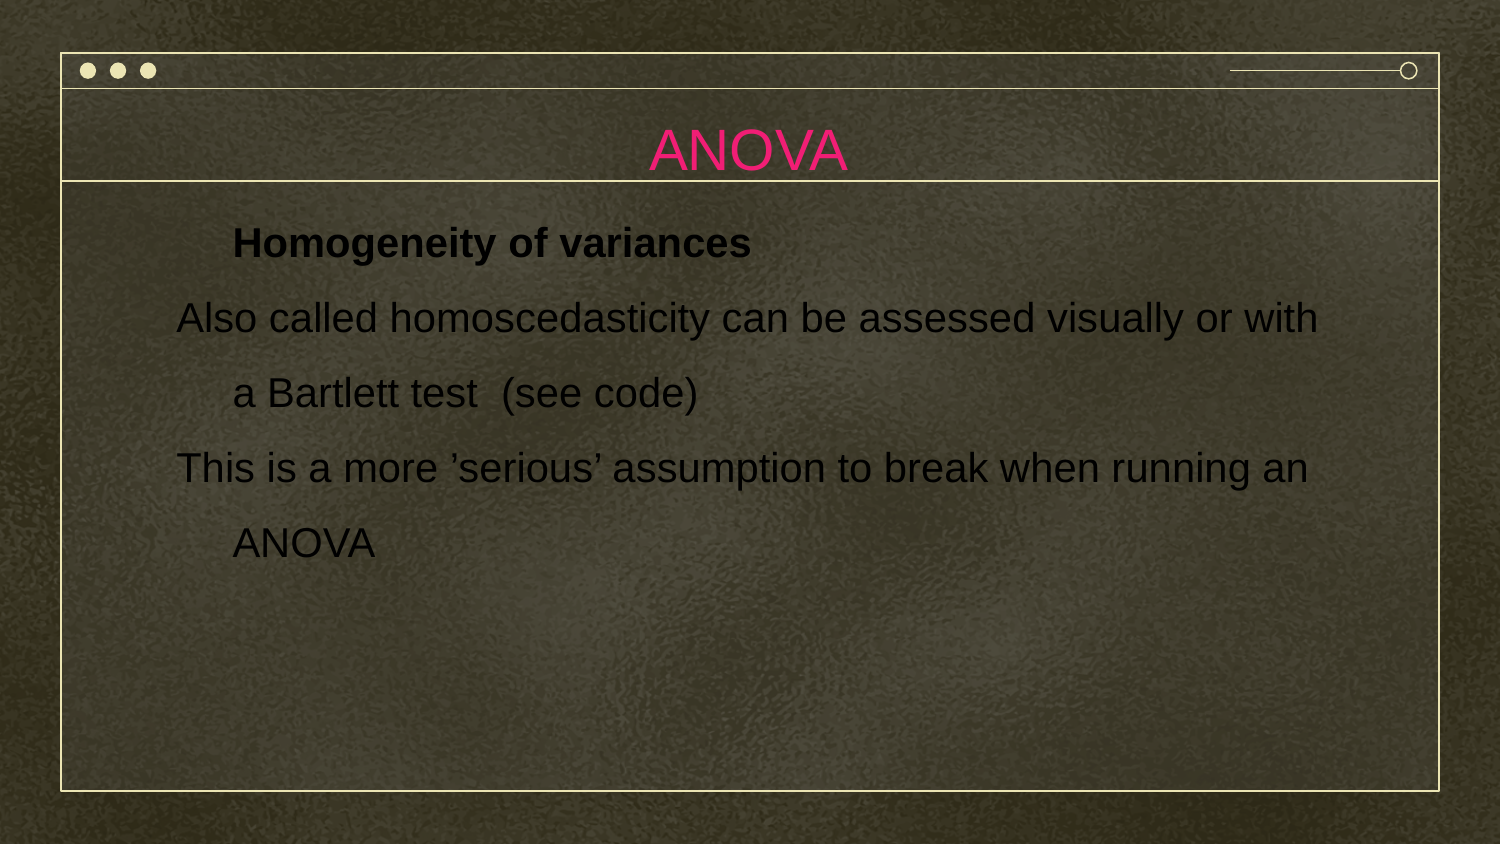

# ANOVA
	Homogeneity of variances
Also called homoscedasticity can be assessed visually or with a Bartlett test  (see code)
This is a more ’serious’ assumption to break when running an ANOVA